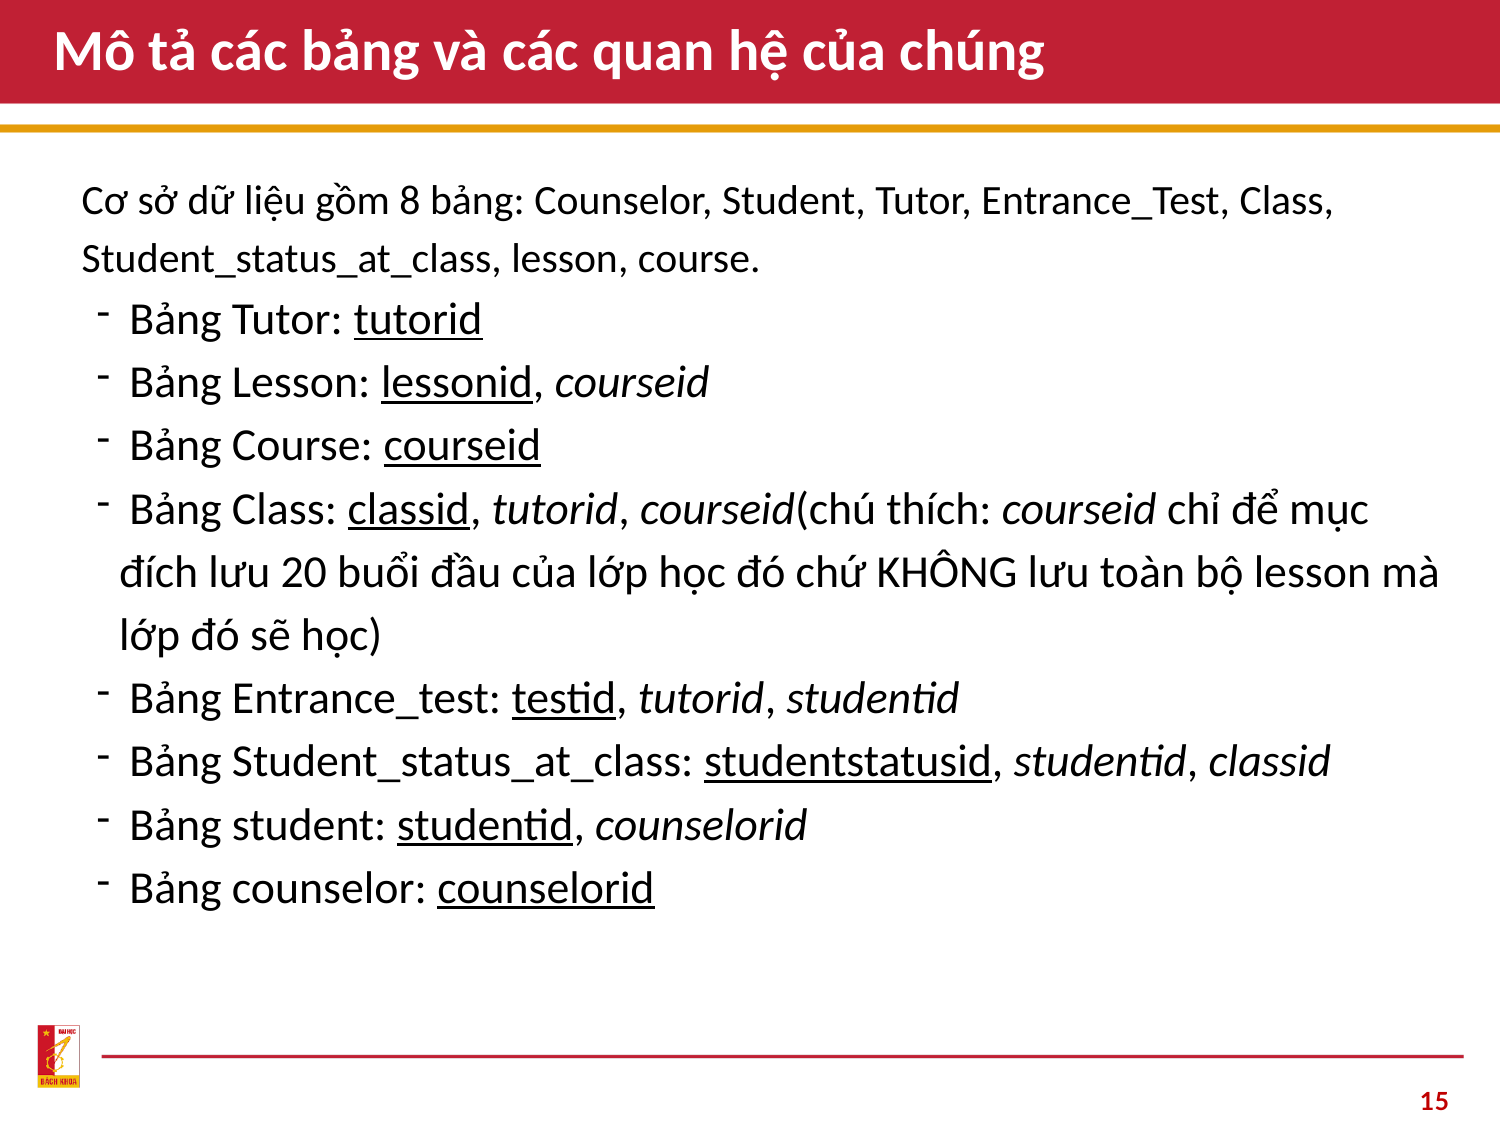

# Mô tả các bảng và các quan hệ của chúng

Cơ sở dữ liệu gồm 8 bảng: Counselor, Student, Tutor, Entrance_Test, Class, Student_status_at_class, lesson, course.
 Bảng Tutor: tutorid
 Bảng Lesson: lessonid, courseid
 Bảng Course: courseid
 Bảng Class: classid, tutorid, courseid(chú thích: courseid chỉ để mục đích lưu 20 buổi đầu của lớp học đó chứ KHÔNG lưu toàn bộ lesson mà lớp đó sẽ học)
 Bảng Entrance_test: testid, tutorid, studentid
 Bảng Student_status_at_class: studentstatusid, studentid, classid
 Bảng student: studentid, counselorid
 Bảng counselor: counselorid
15